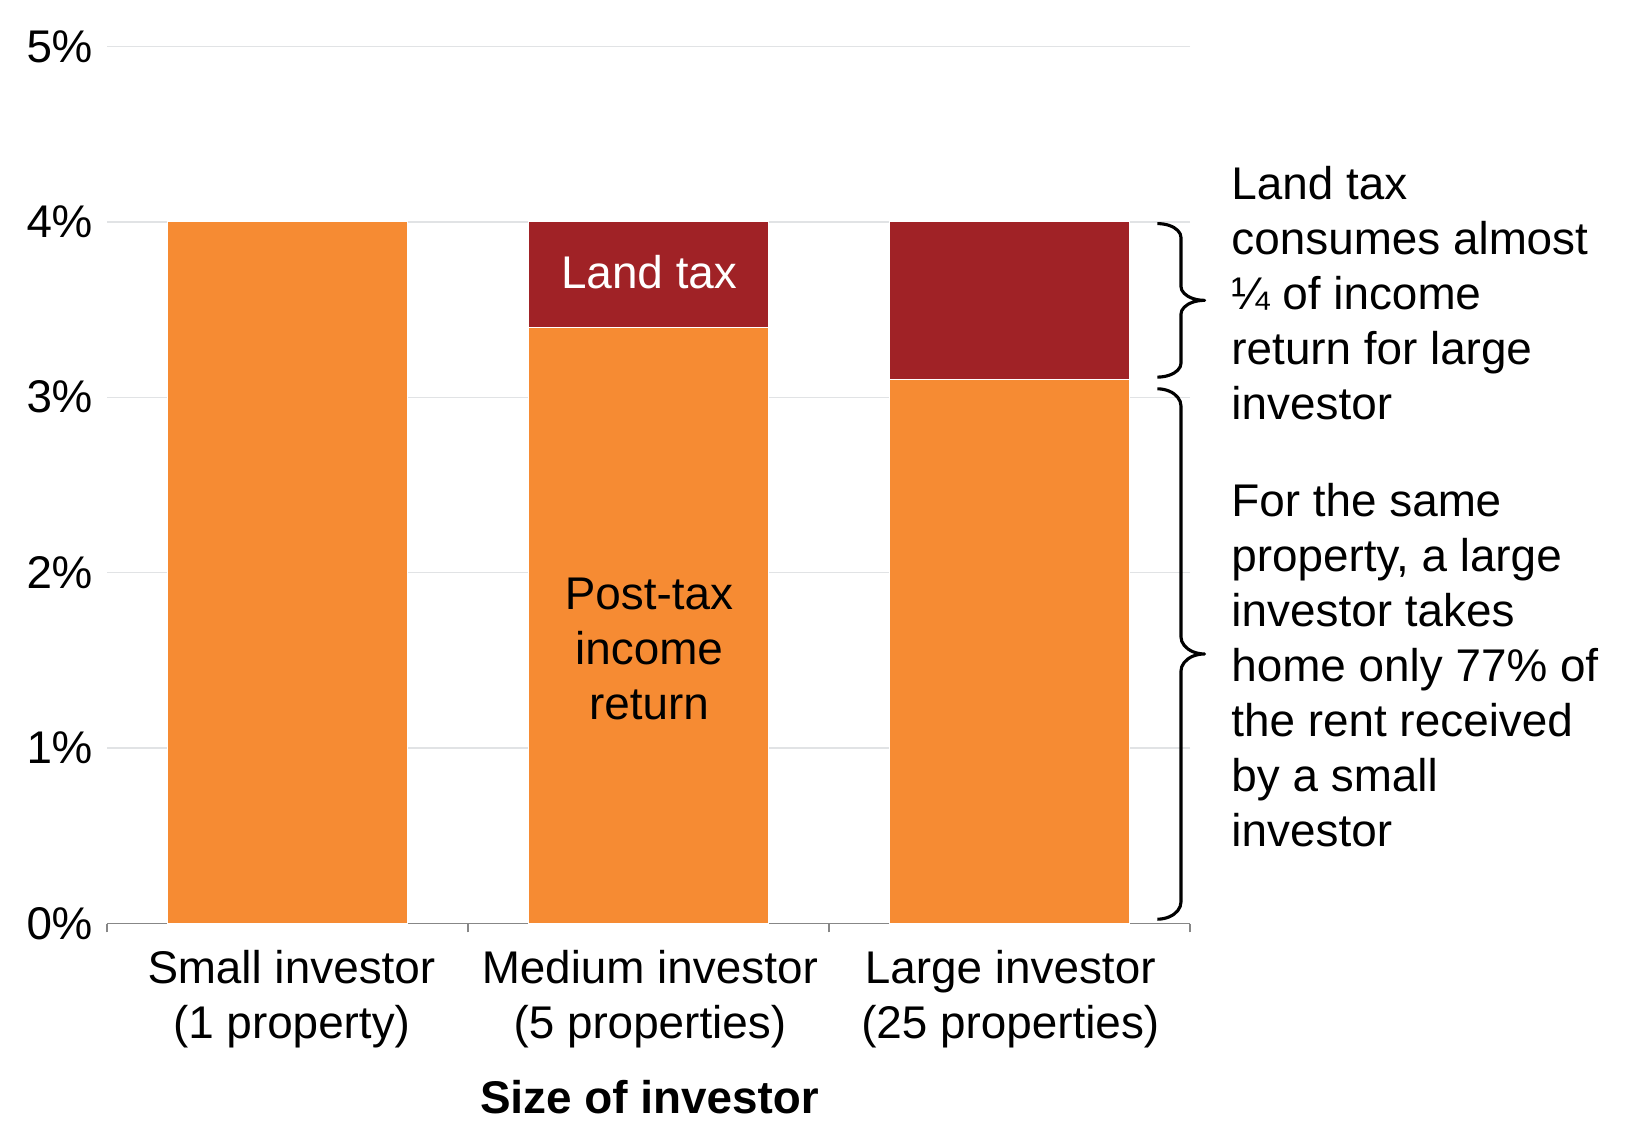

### Chart

| Category | Share kept by owner | Land tax paid per property |
|---|---|---|
| Small investor      (1 property) | 0.04 | 0.0 |
| Medium investor (5 properties) | 0.0339736363636364 | 0.00602636363636363 |
| Large investor (25 properties) | 0.0310050909090909 | 0.00899490909090909 |
Land tax consumes almost ¼ of income return for large investor

Land tax

For the same property, a large investor takes home only 77% of the rent received by a small investor
Post-tax income return
Small investor
(1 property)
Medium investor
(5 properties)
Large investor
(25 properties)
Size of investor